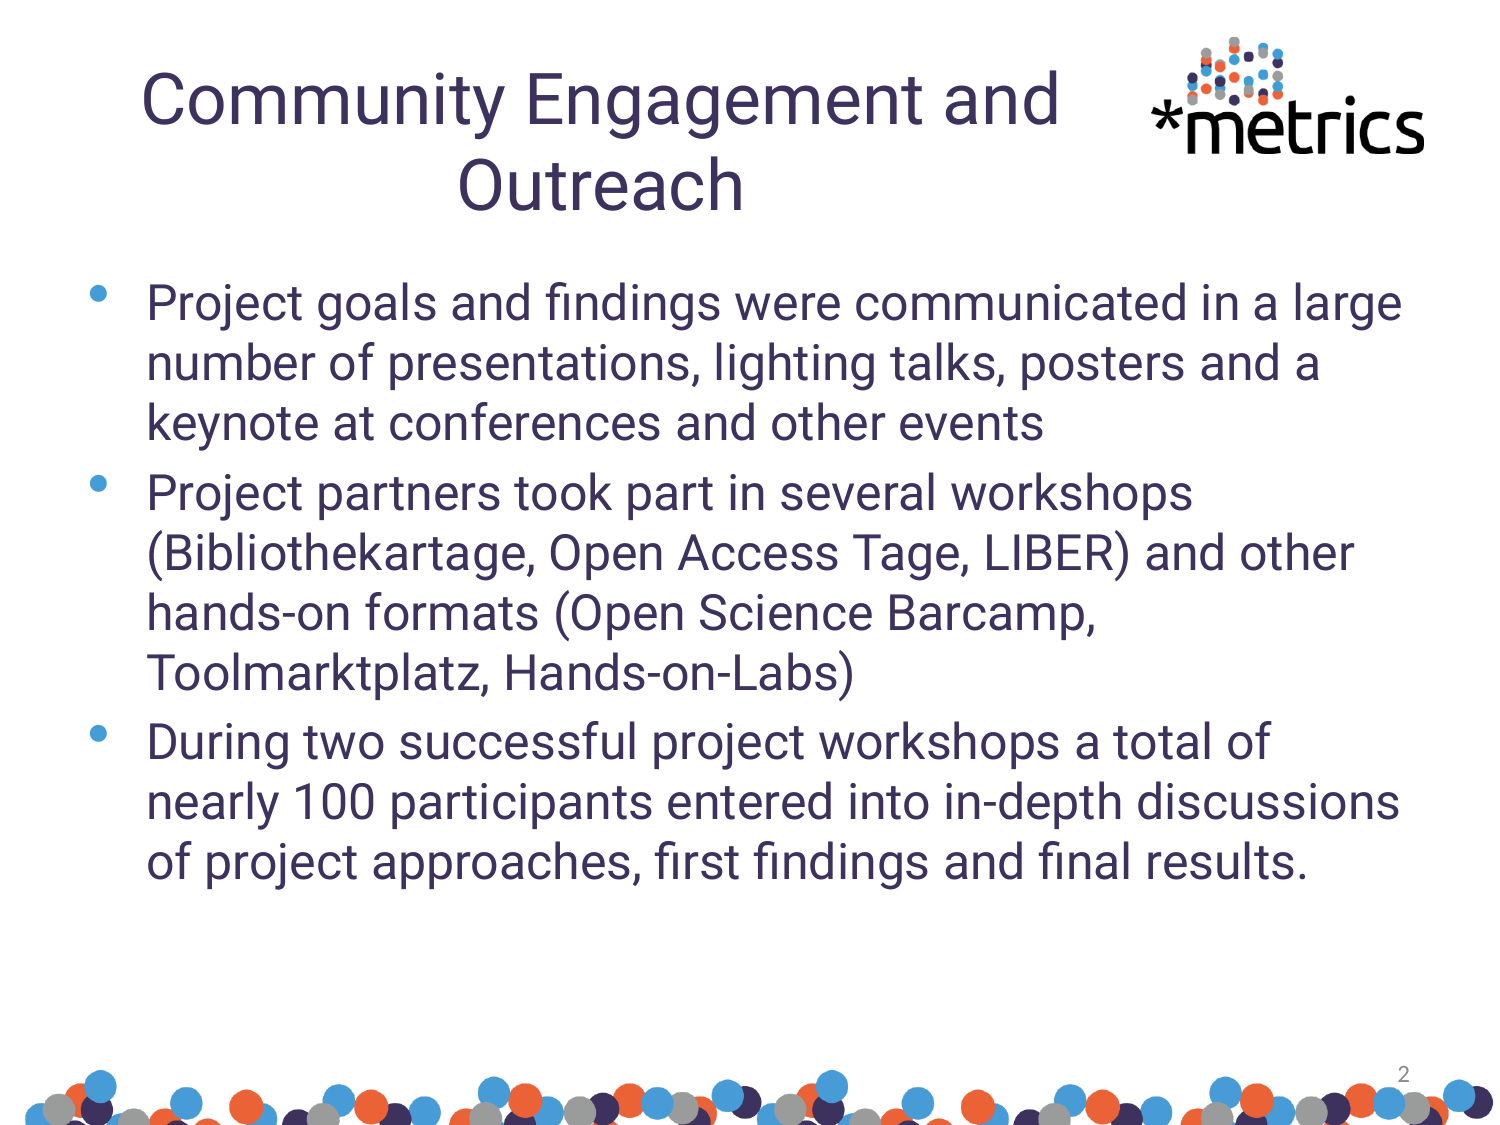

# Community Engagement and Outreach
Project goals and findings were communicated in a large number of presentations, lighting talks, posters and a keynote at conferences and other events
Project partners took part in several workshops (Bibliothekartage, Open Access Tage, LIBER) and other hands-on formats (Open Science Barcamp, Toolmarktplatz, Hands-on-Labs)
During two successful project workshops a total of nearly 100 participants entered into in-depth discussions of project approaches, first findings and final results.

2